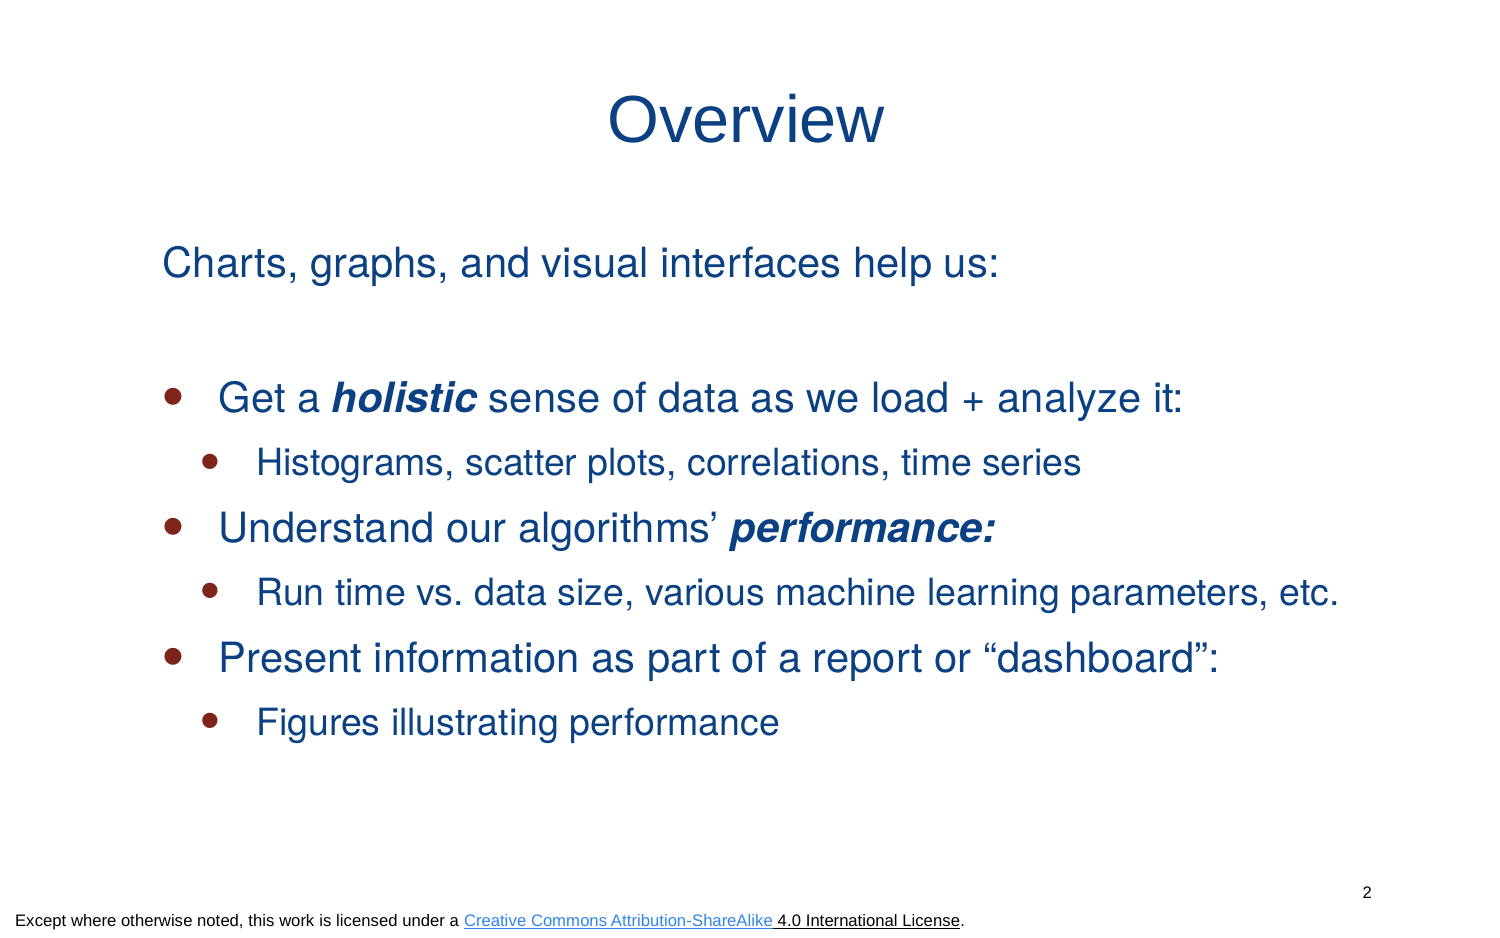

# Overview
Charts, graphs, and visual interfaces help us:

Get a holistic sense of data as we load + analyze it:
Histograms, scatter plots, correlations, time series
Understand our algorithms’ performance:
Run time vs. data size, various machine learning parameters, etc.
Present information as part of a report or “dashboard”:
Figures illustrating performance
2